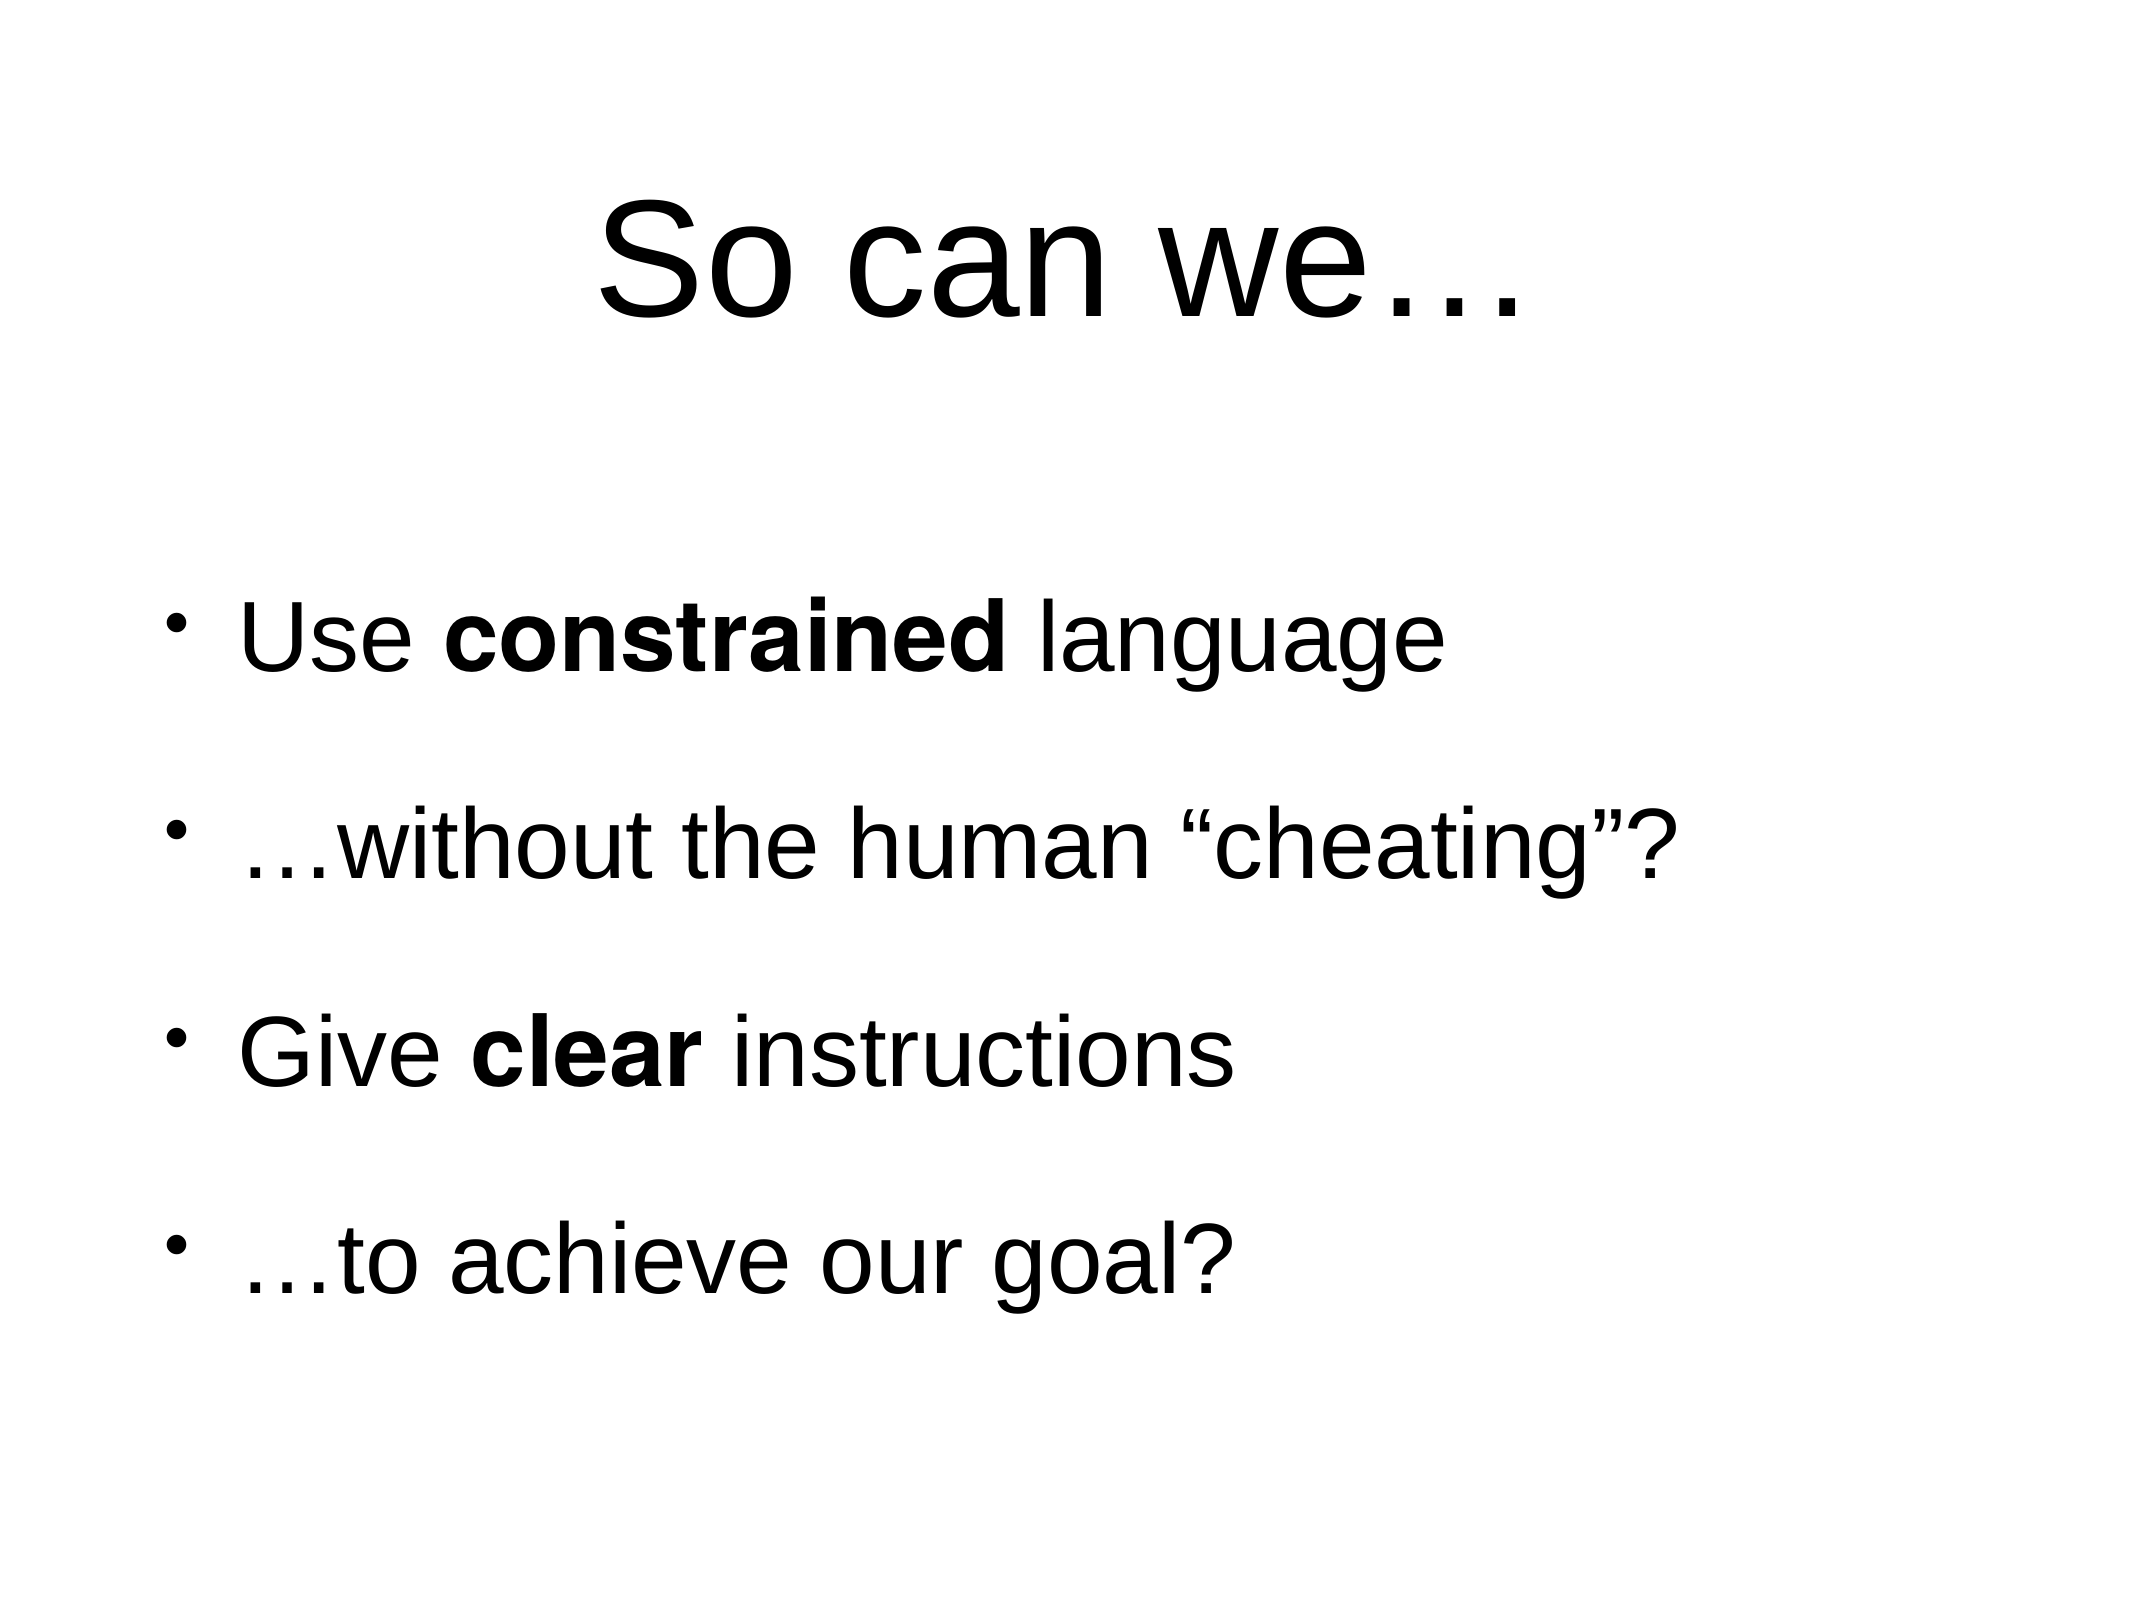

# So can we…
Use constrained language
…without the human “cheating”?
Give clear instructions
…to achieve our goal?